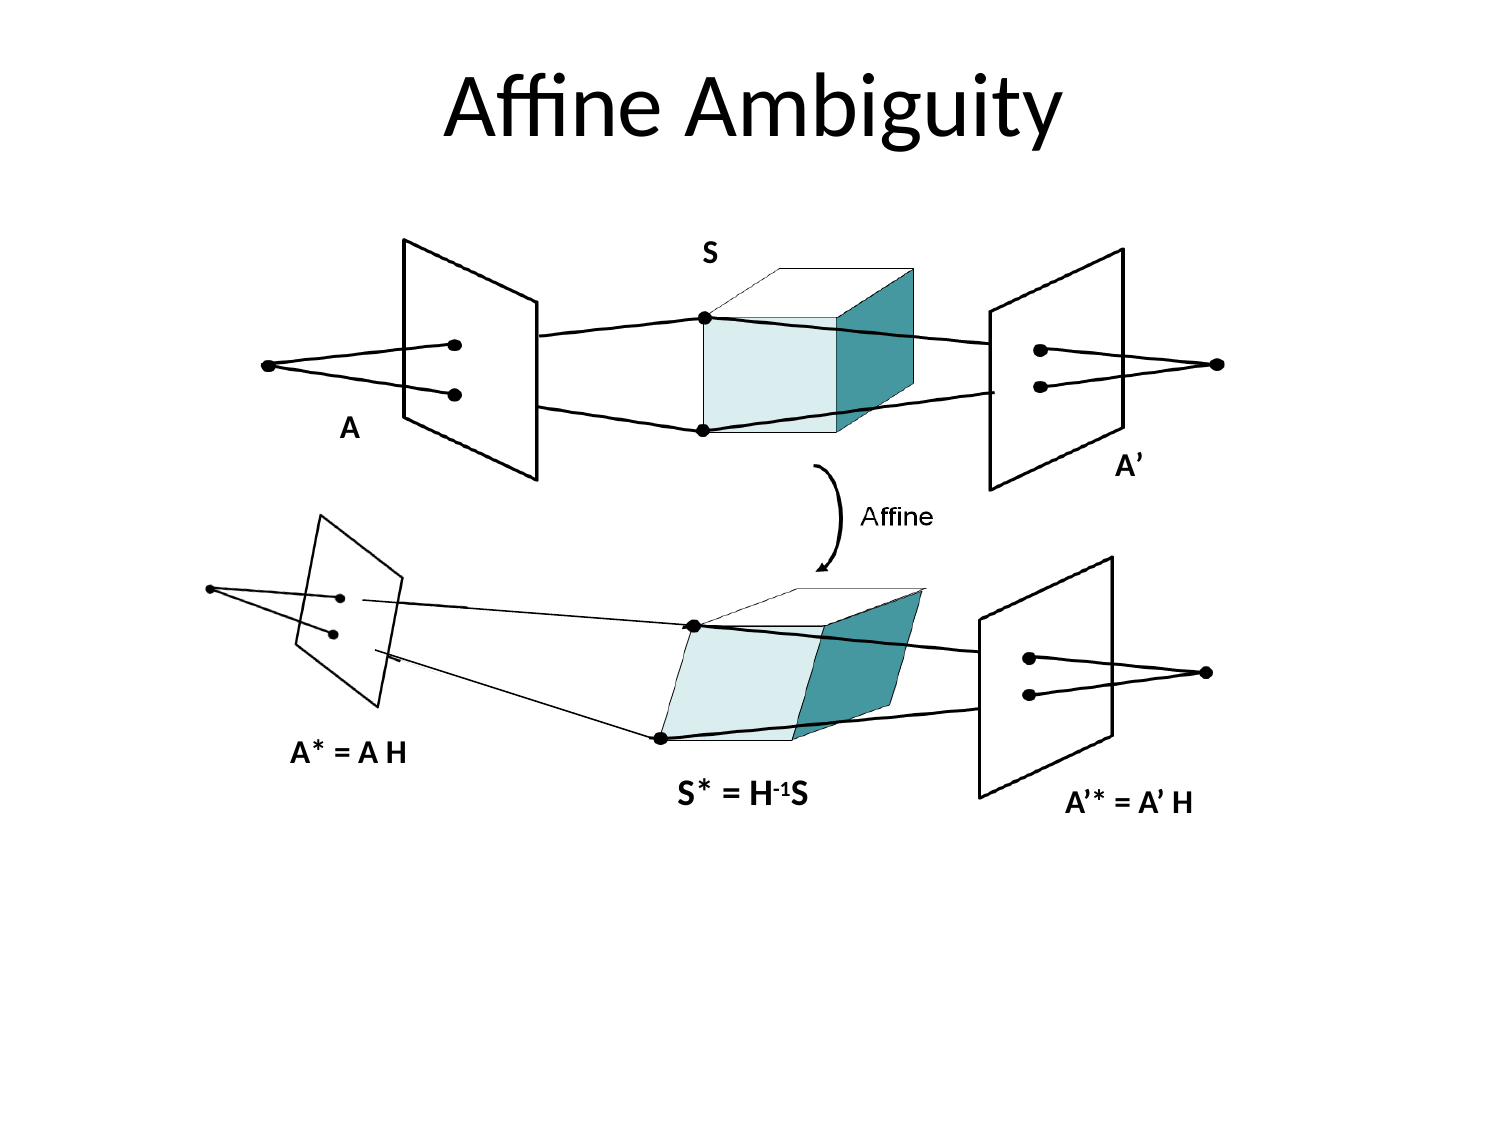

# Affine Ambiguity
S

A
A’

A* = A H

S* = H-1S
A’* = A’ H